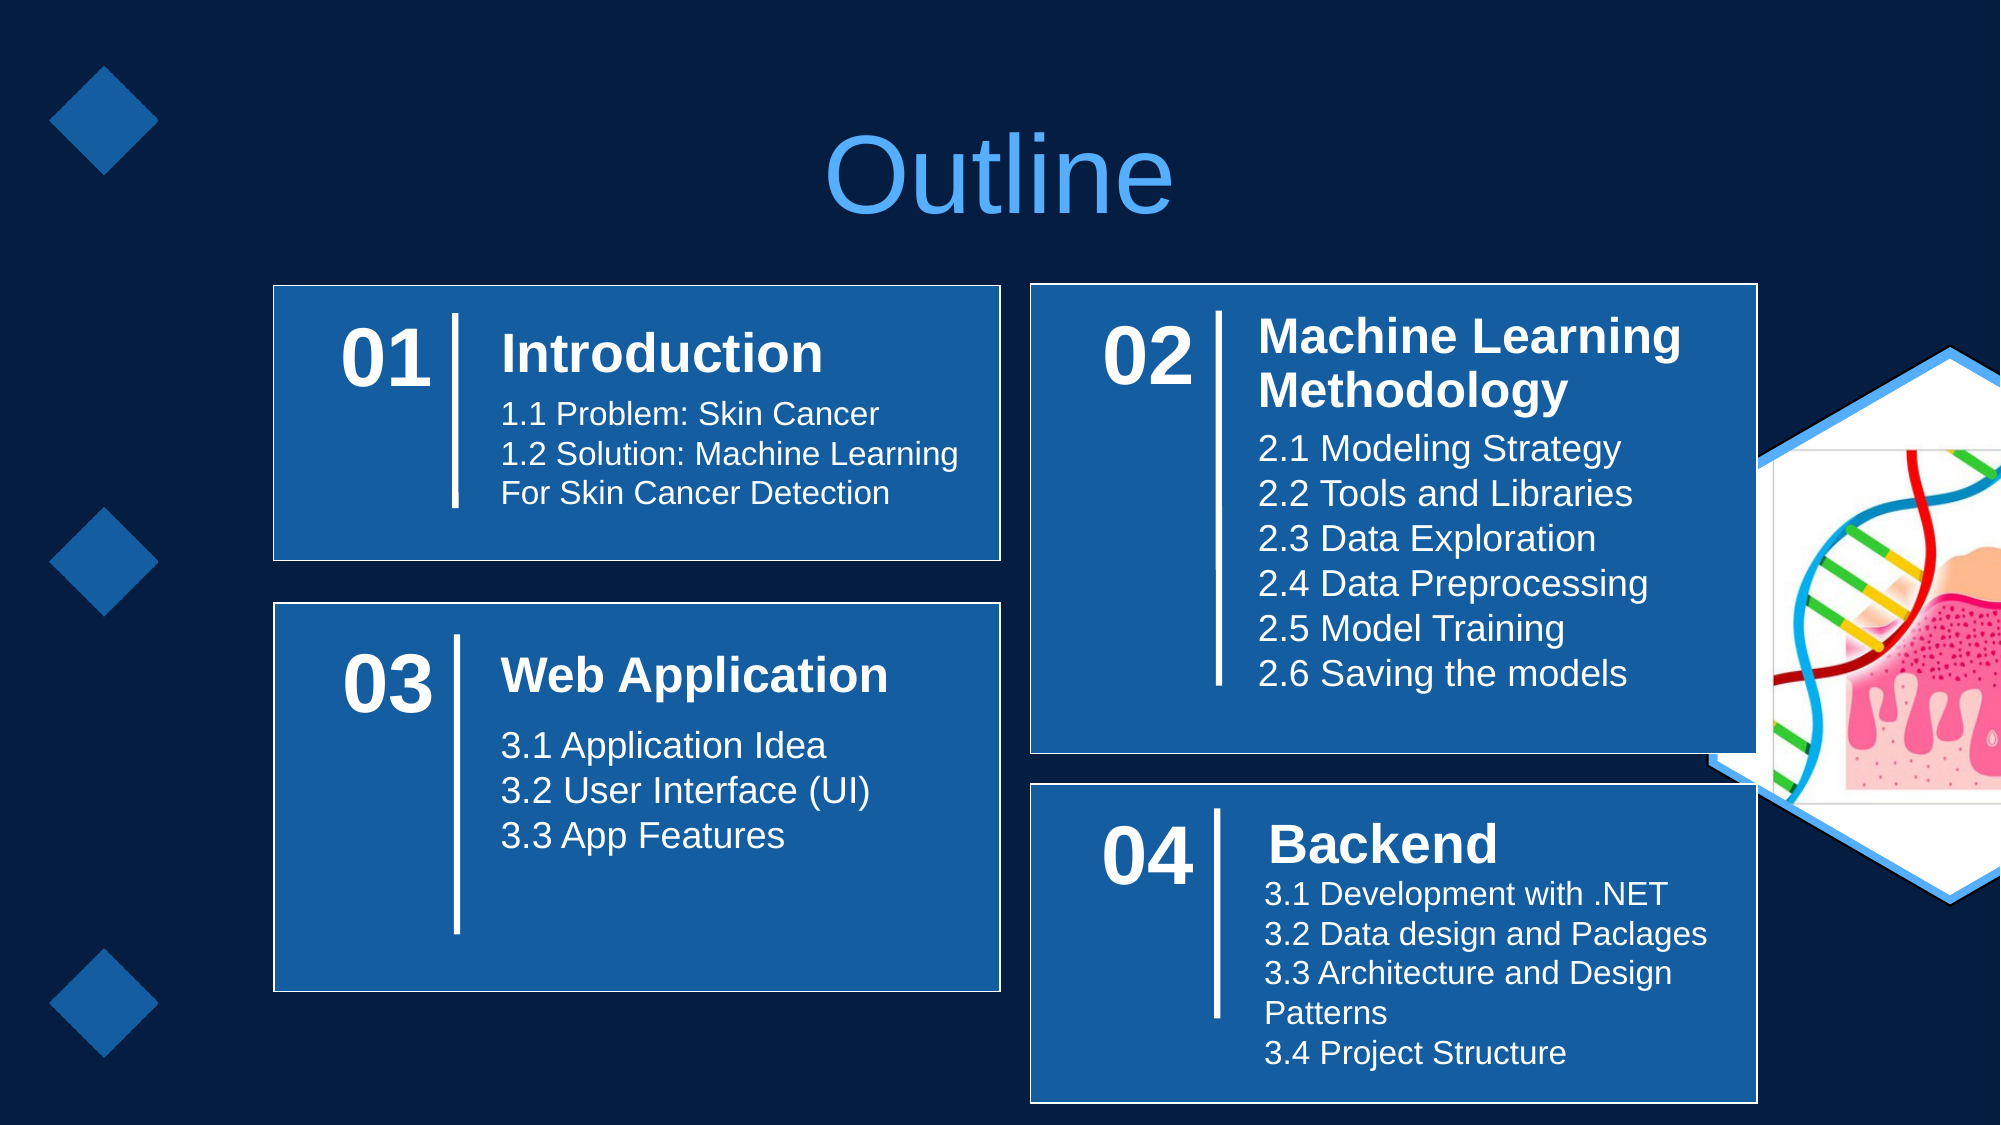

Outline

Machine Learning Methodology

# Introduction
02
01

1.1 Problem: Skin Cancer
1.2 Solution: Machine Learning For Skin Cancer Detection

2.1 Modeling Strategy
2.2 Tools and Libraries
2.3 Data Exploration
2.4 Data Preprocessing
2.5 Model Training
2.6 Saving the models

Web Application
03
3.1 Application Idea
3.2 User Interface (UI)
3.3 App Features

Backend
04
3.1 Development with .NET
3.2 Data design and Paclages
3.3 Architecture and Design Patterns
3.4 Project Structure